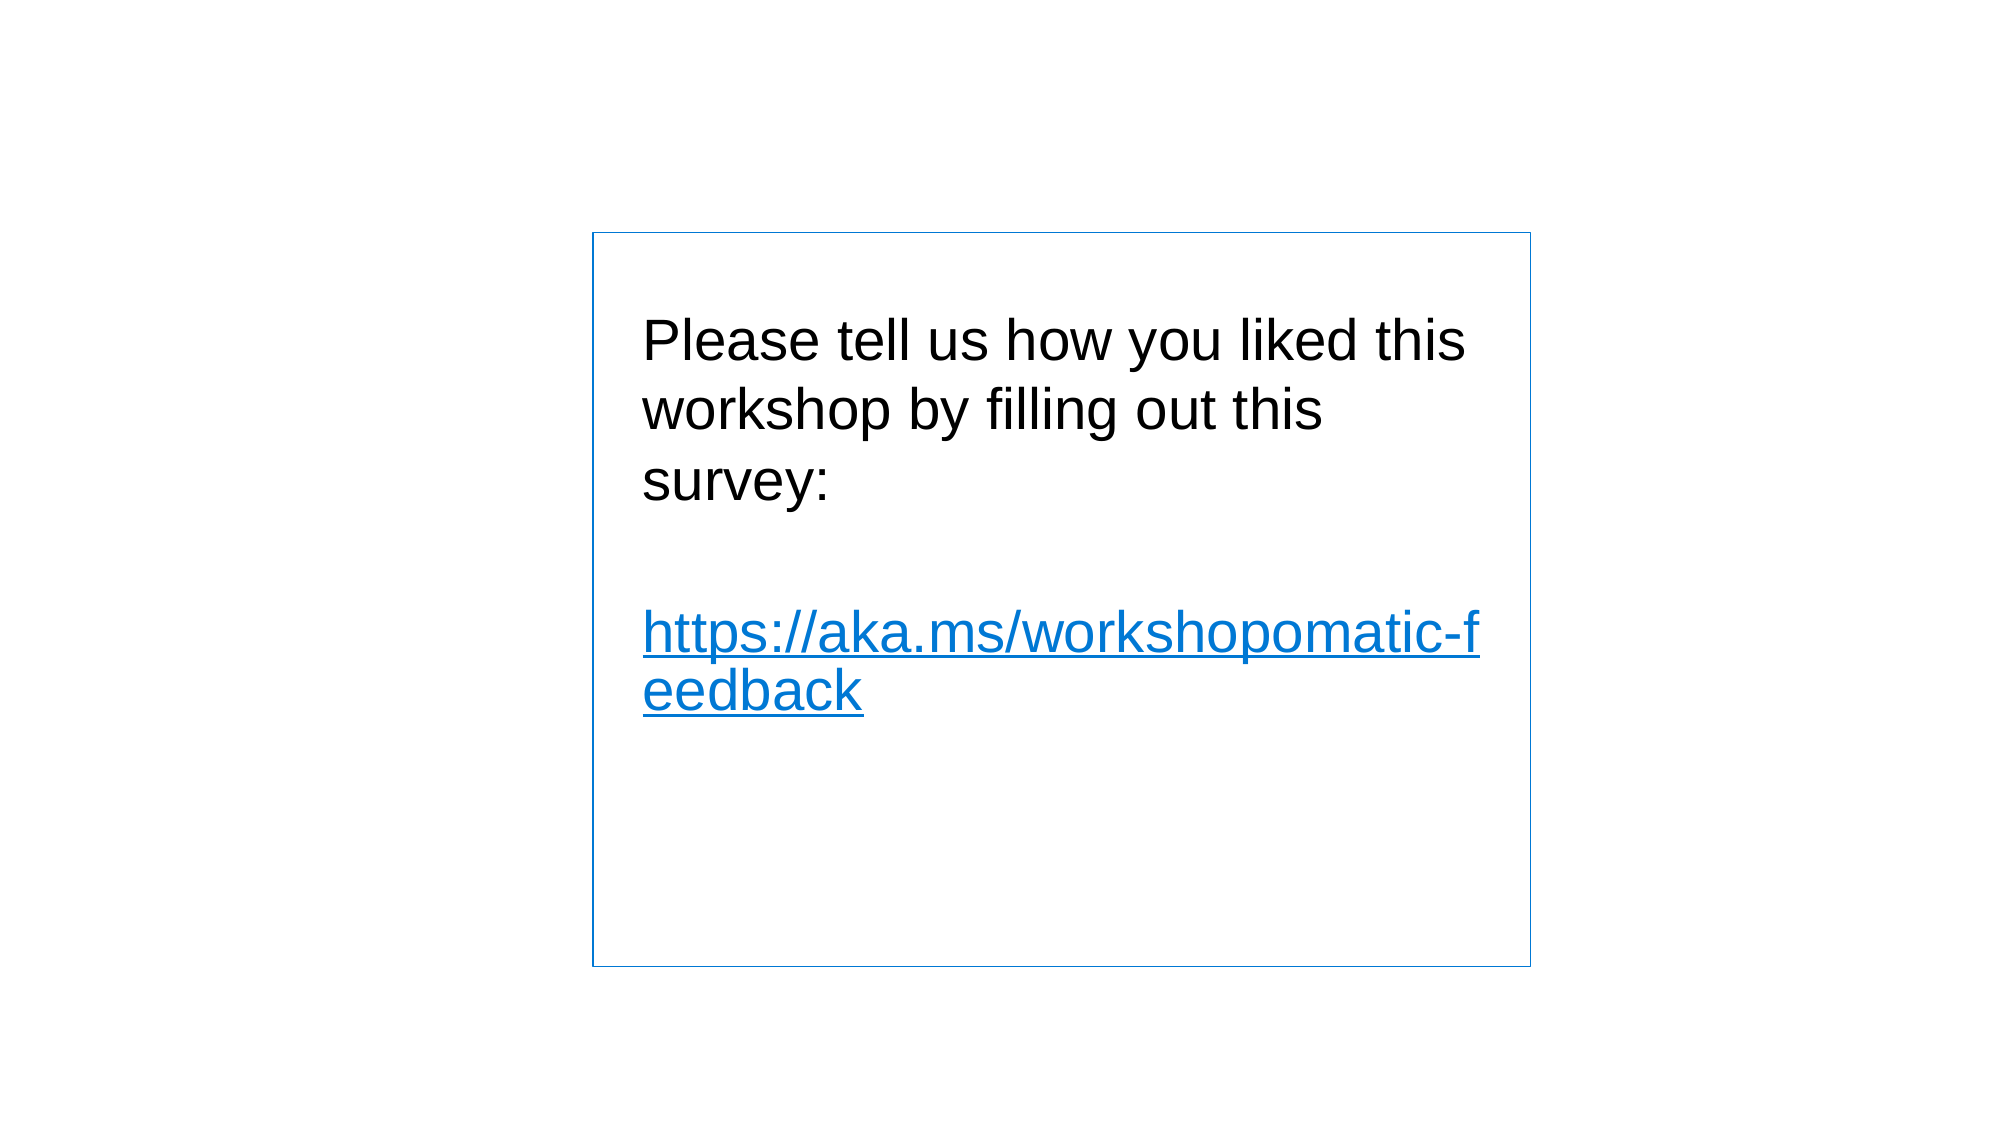

Please tell us how you liked this workshop by filling out this survey:
https://aka.ms/workshopomatic-feedback